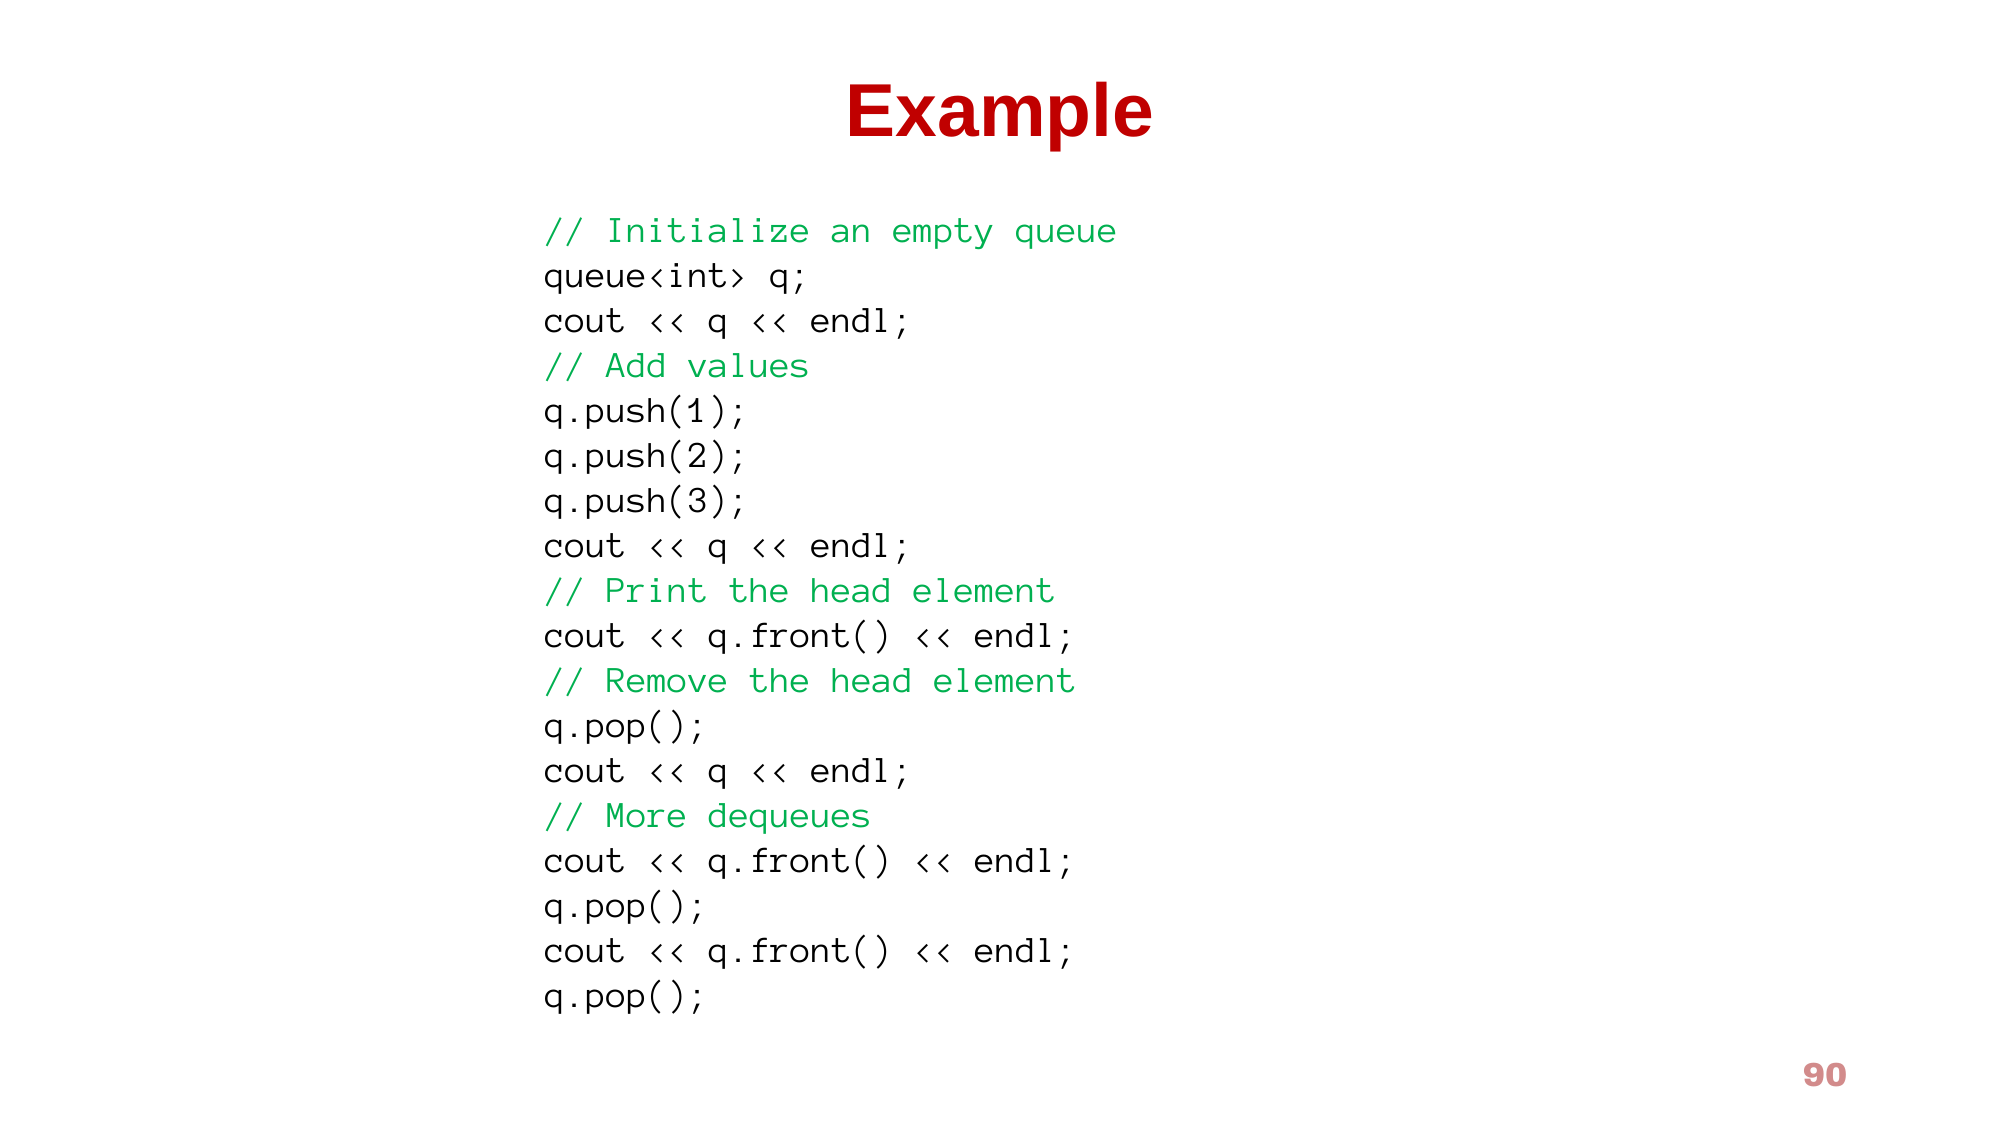

# Example

    // Initialize an empty queue
    queue<int> q;
    cout << q << endl;
    // Add values
    q.push(1);
    q.push(2);
    q.push(3);
    cout << q << endl;
    // Print the head element
    cout << q.front() << endl;
    // Remove the head element
    q.pop();
    cout << q << endl;
    // More dequeues
    cout << q.front() << endl;
    q.pop();
    cout << q.front() << endl;
    q.pop();
90